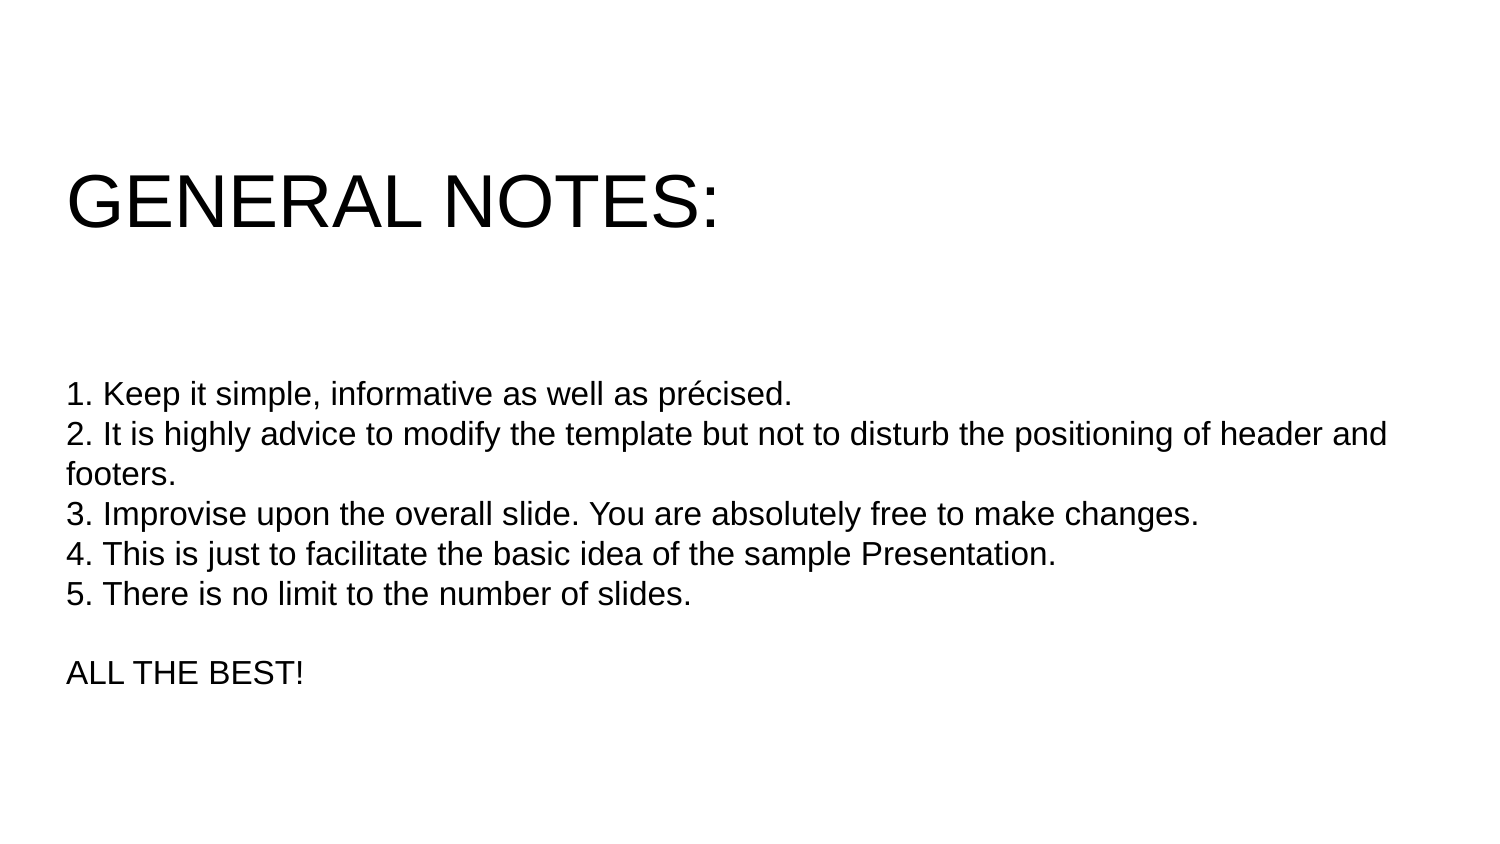

# GENERAL NOTES: 1. Keep it simple, informative as well as précised. 2. It is highly advice to modify the template but not to disturb the positioning of header and footers. 3. Improvise upon the overall slide. You are absolutely free to make changes. 4. This is just to facilitate the basic idea of the sample Presentation. 5. There is no limit to the number of slides. ALL THE BEST!